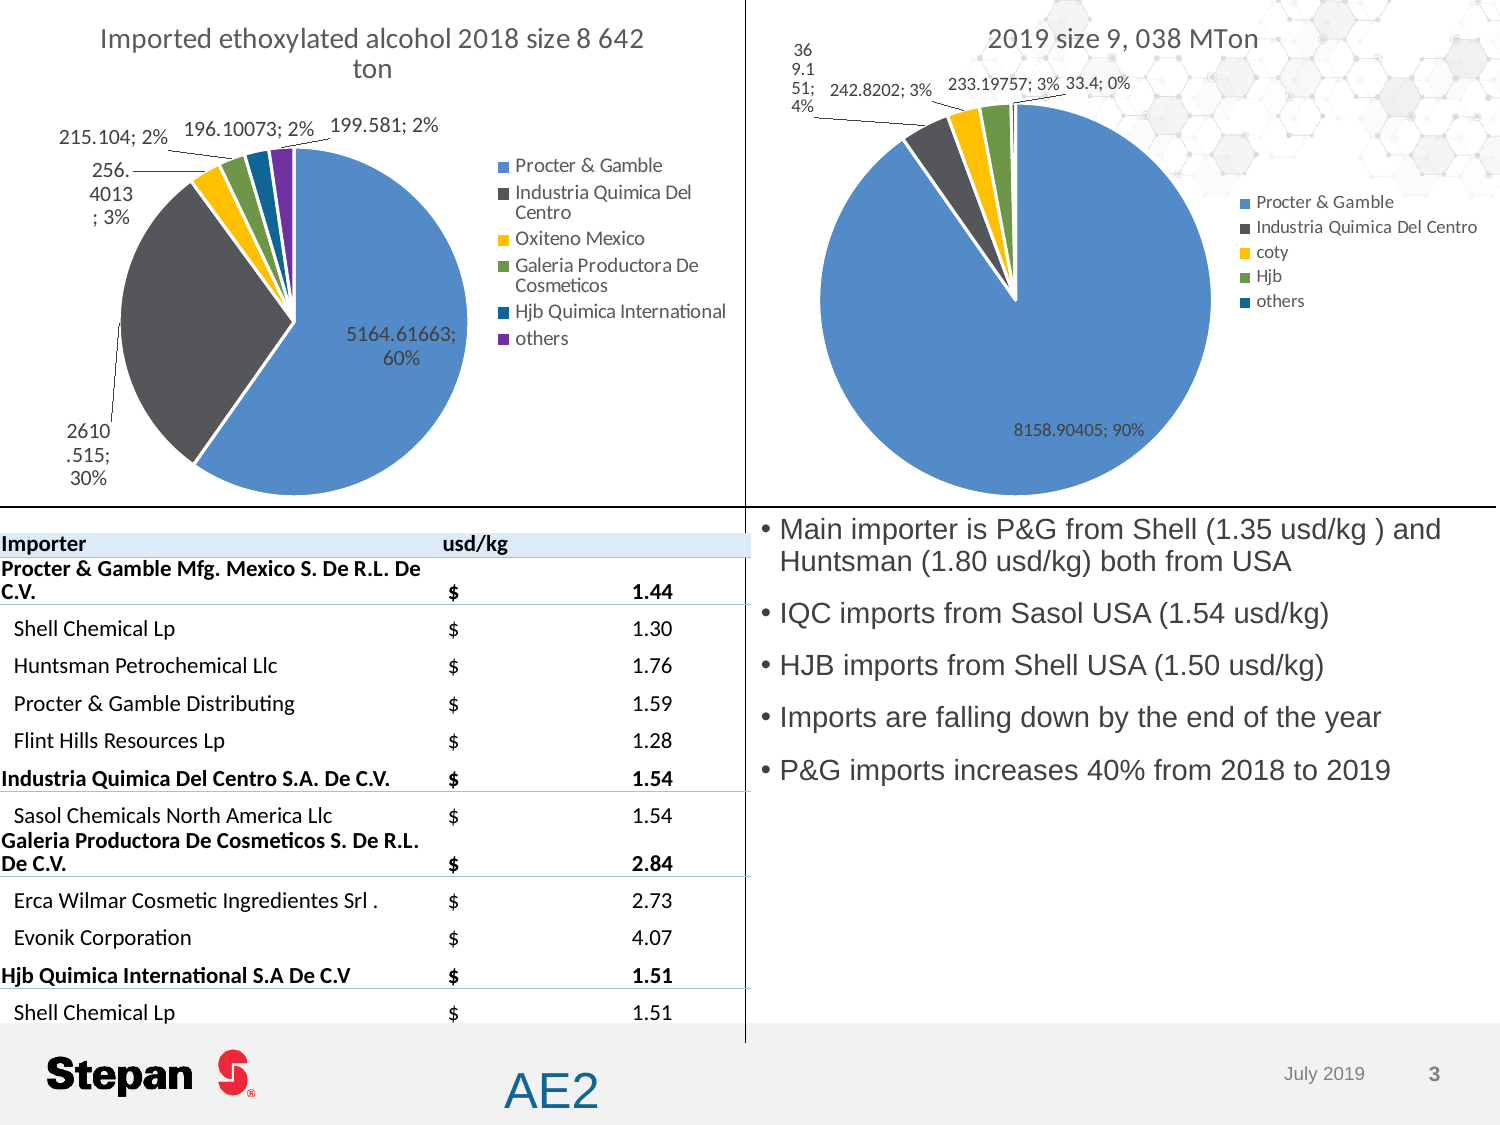

### Chart: Imported ethoxylated alcohol 2018 size 8 642 ton

| Category |  |
|---|---|
| Procter & Gamble | 5164.616629999999 |
| Industria Quimica Del Centro | 2610.5150000000003 |
| Oxiteno Mexico | 256.40129999999994 |
| Galeria Productora De Cosmeticos | 215.104 |
| Hjb Quimica International | 196.10073 |
| others | 199.581 |

### Chart: 2019 size 9, 038 MTon

| Category |  |
|---|---|
| Procter & Gamble | 8158.9040499999965 |
| Industria Quimica Del Centro | 369.15099999999995 |
| coty | 242.82020000000003 |
| Hjb | 233.19756999999998 |
| others | 33.4 |
Main importer is P&G from Shell (1.35 usd/kg ) and Huntsman (1.80 usd/kg) both from USA
IQC imports from Sasol USA (1.54 usd/kg)
HJB imports from Shell USA (1.50 usd/kg)
Imports are falling down by the end of the year
P&G imports increases 40% from 2018 to 2019

| Importer | usd/kg |
| --- | --- |
| Procter & Gamble Mfg. Mexico S. De R.L. De C.V. | $ 1.44 |
| Shell Chemical Lp | $ 1.30 |
| Huntsman Petrochemical Llc | $ 1.76 |
| Procter & Gamble Distributing | $ 1.59 |
| Flint Hills Resources Lp | $ 1.28 |
| Industria Quimica Del Centro S.A. De C.V. | $ 1.54 |
| Sasol Chemicals North America Llc | $ 1.54 |
| Galeria Productora De Cosmeticos S. De R.L. De C.V. | $ 2.84 |
| Erca Wilmar Cosmetic Ingredientes Srl . | $ 2.73 |
| Evonik Corporation | $ 4.07 |
| Hjb Quimica International S.A De C.V | $ 1.51 |
| Shell Chemical Lp | $ 1.51 |
July 2019
3
AE2